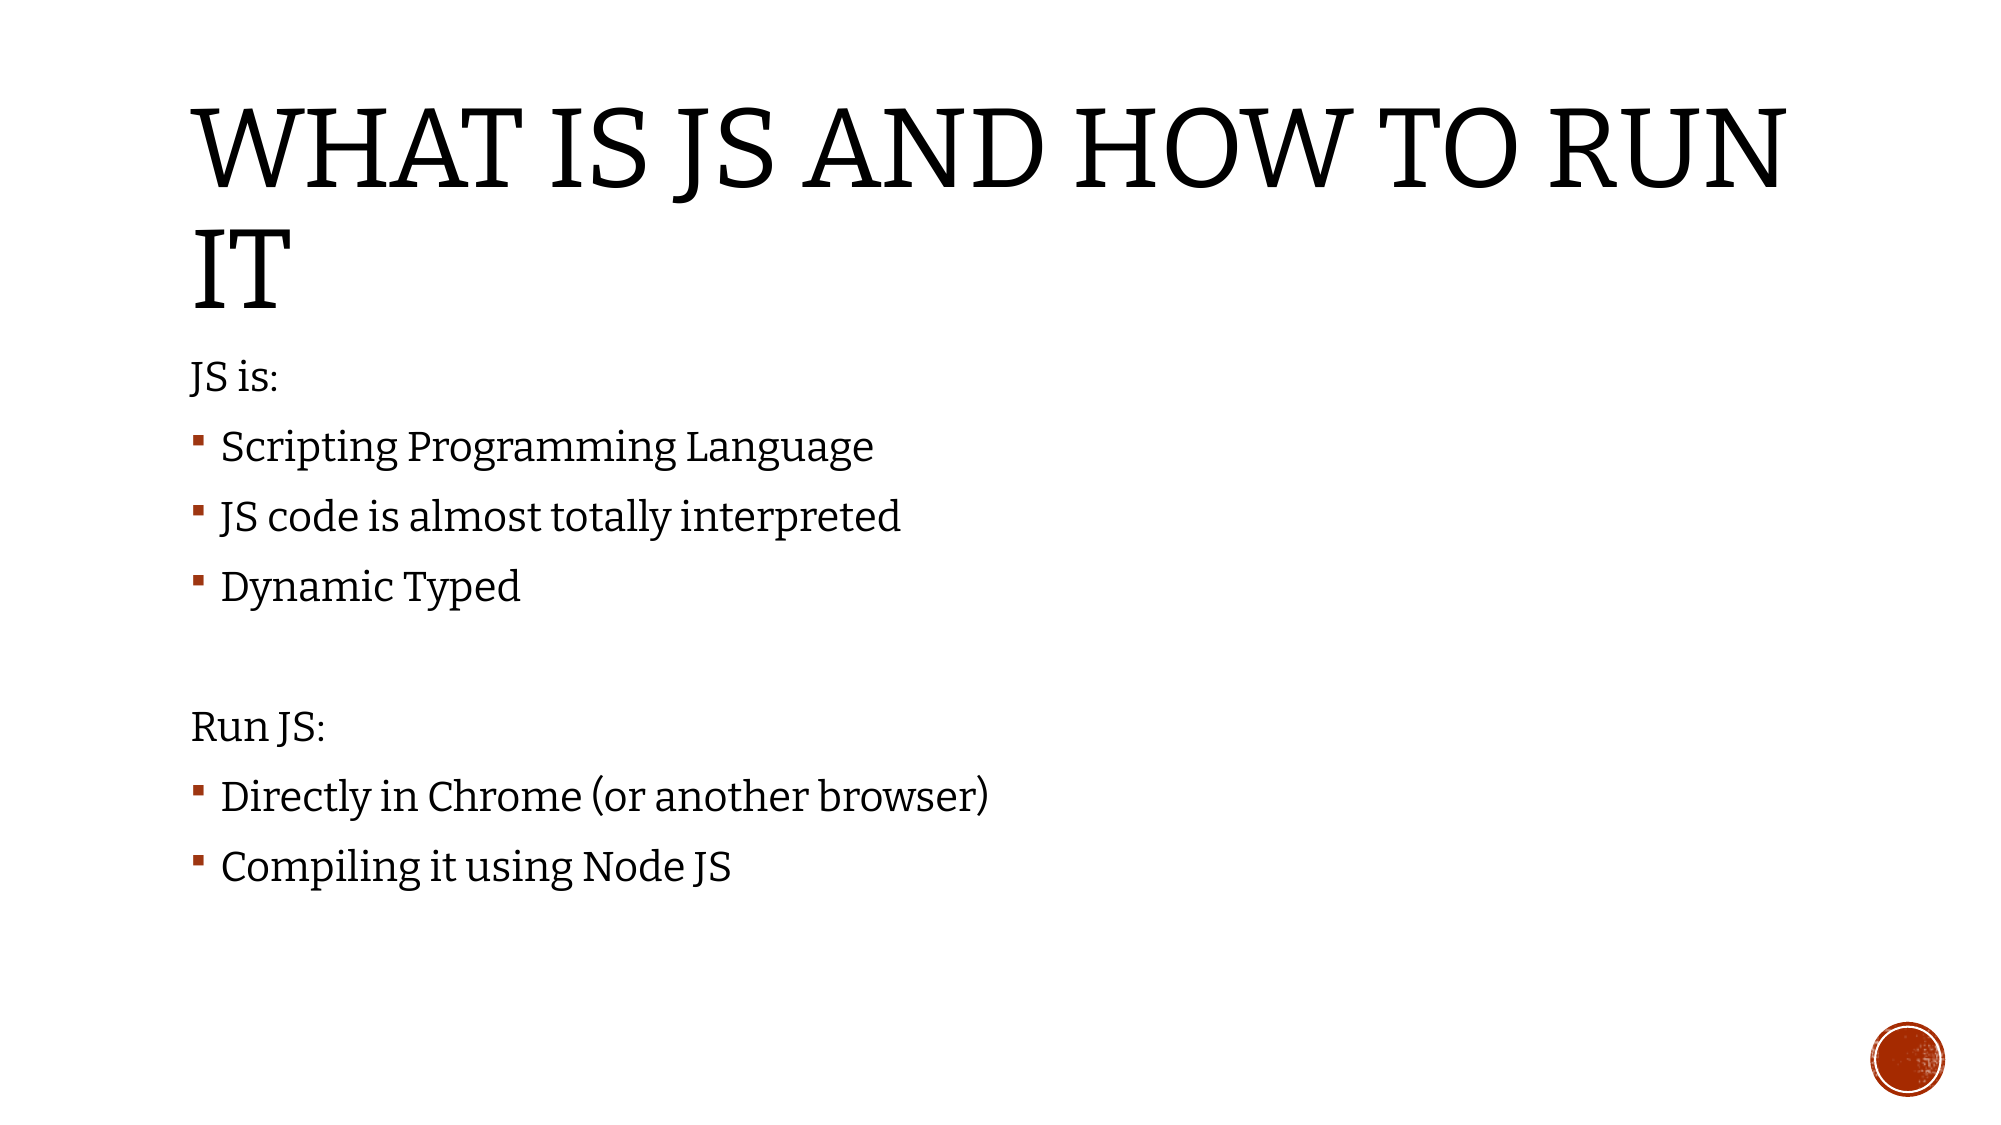

# What is JS and how to run it
JS is:
Scripting Programming Language
JS code is almost totally interpreted
Dynamic Typed

Run JS:
Directly in Chrome (or another browser)
Compiling it using Node JS